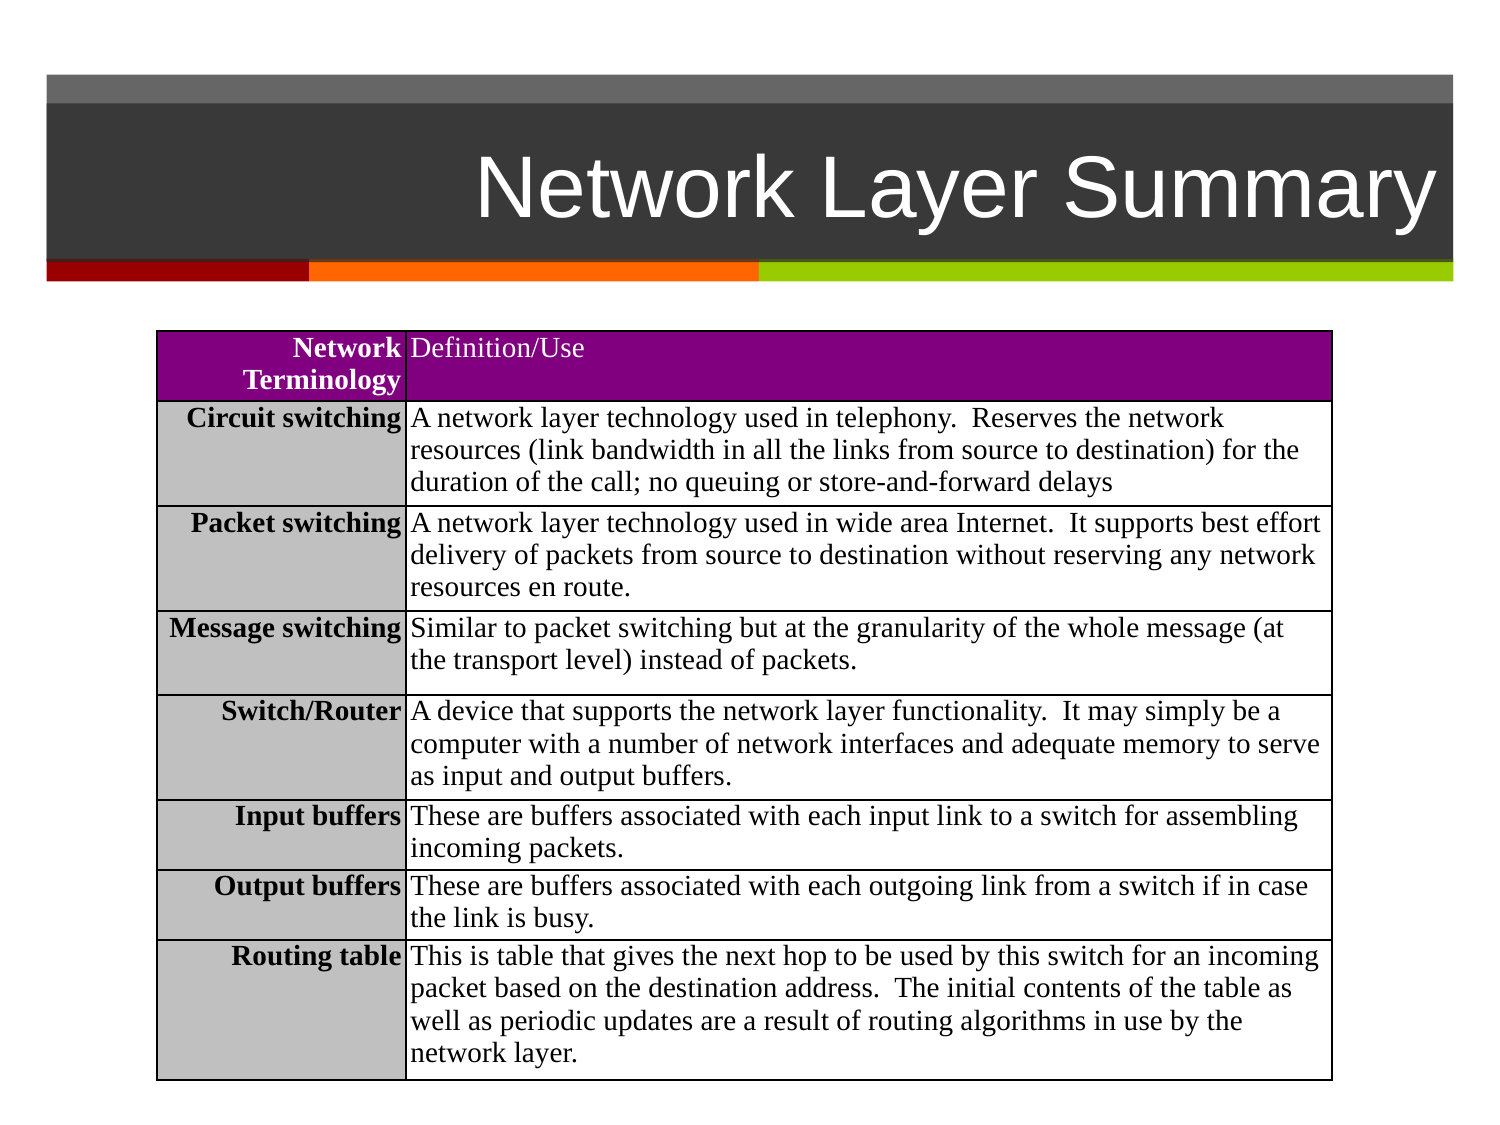

# Network Layer Summary
| Network Terminology | Definition/Use |
| --- | --- |
| Circuit switching | A network layer technology used in telephony. Reserves the network resources (link bandwidth in all the links from source to destination) for the duration of the call; no queuing or store-and-forward delays |
| Packet switching | A network layer technology used in wide area Internet. It supports best effort delivery of packets from source to destination without reserving any network resources en route. |
| Message switching | Similar to packet switching but at the granularity of the whole message (at the transport level) instead of packets. |
| Switch/Router | A device that supports the network layer functionality. It may simply be a computer with a number of network interfaces and adequate memory to serve as input and output buffers. |
| Input buffers | These are buffers associated with each input link to a switch for assembling incoming packets. |
| Output buffers | These are buffers associated with each outgoing link from a switch if in case the link is busy. |
| Routing table | This is table that gives the next hop to be used by this switch for an incoming packet based on the destination address. The initial contents of the table as well as periodic updates are a result of routing algorithms in use by the network layer. |